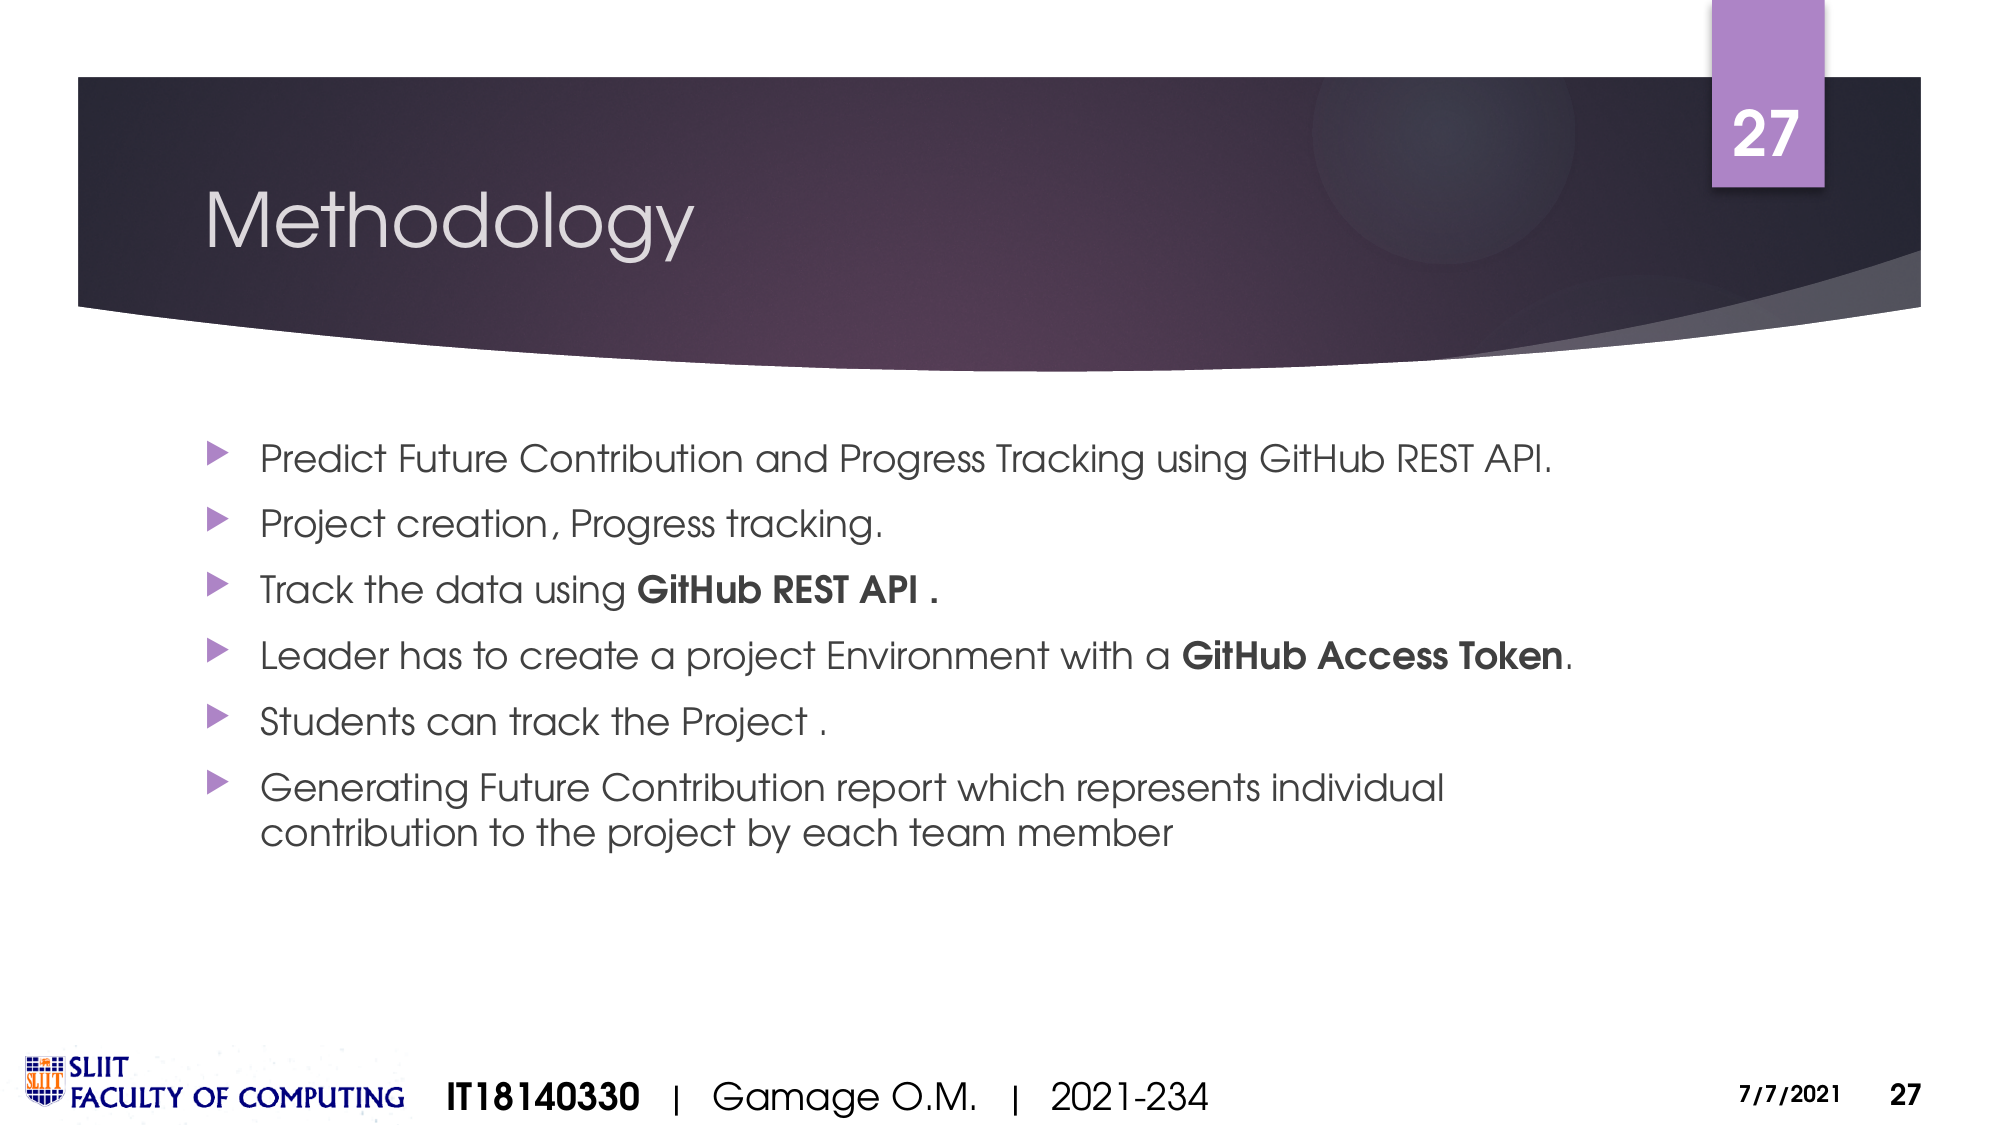

# Methodology
Predict Future Contribution and Progress Tracking using GitHub REST API.
Project creation, Progress tracking.
Track the data using GitHub REST API .
Leader has to create a project Environment with a GitHub Access Token.
Students can track the Project .
Generating Future Contribution report which represents individual contribution to the project by each team member